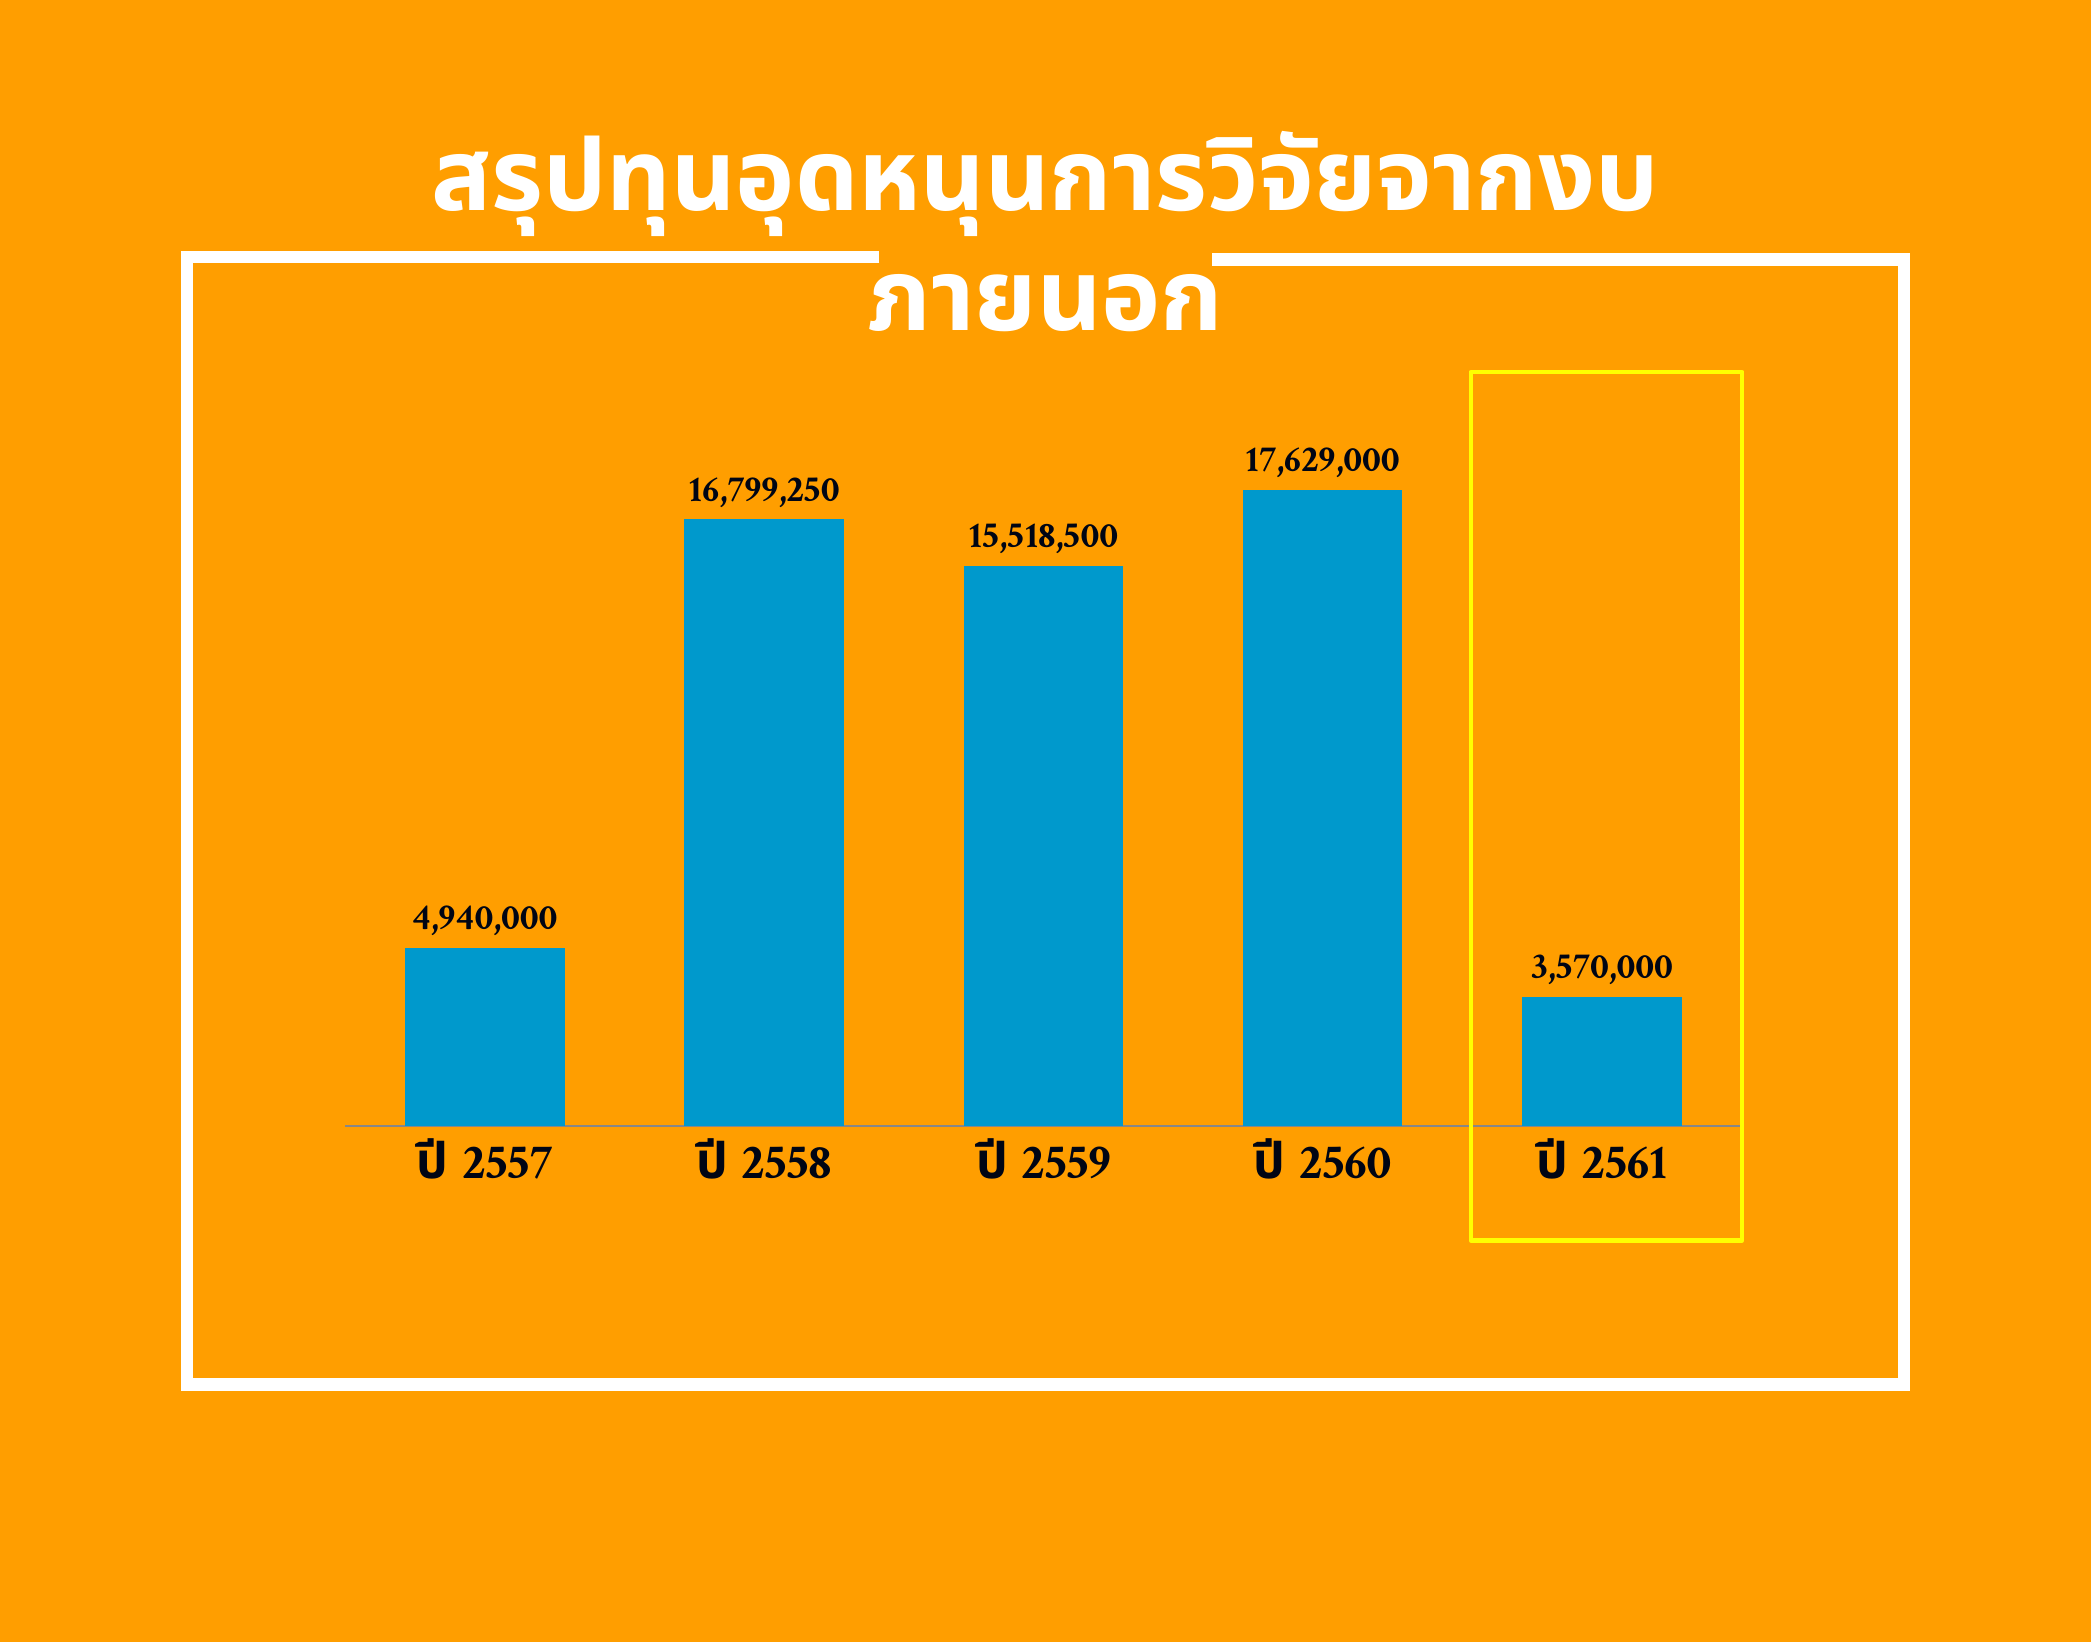

สรุปทุนอุดหนุนการวิจัยจากงบภายนอก

### Chart

| Category |  |
|---|---|
| ปี 2557 | 4940000.0 |
| ปี 2558 | 16799250.0 |
| ปี 2559 | 15518500.0 |
| ปี 2560 | 17629000.0 |
| ปี 2561 | 3570000.0 |